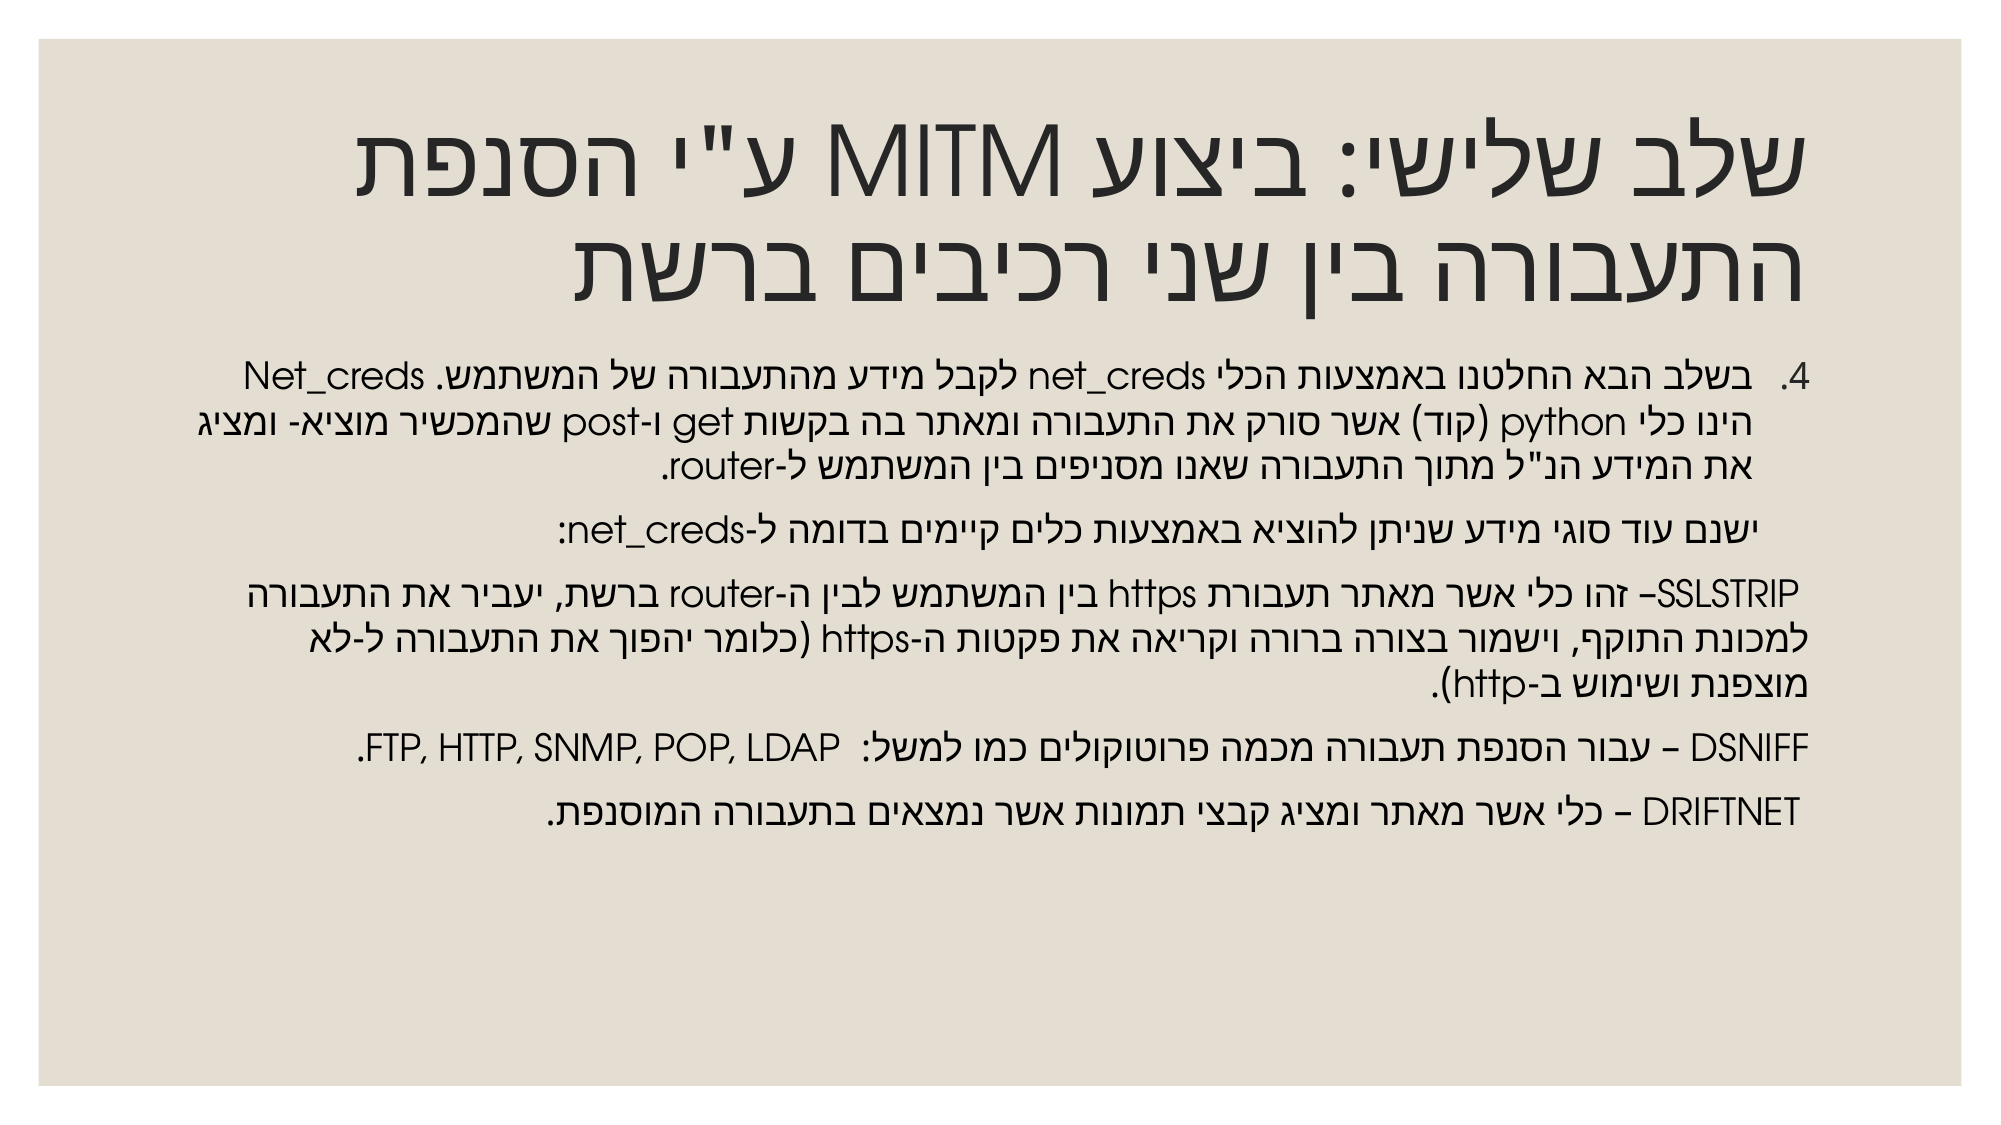

# שלב שלישי: ביצוע MITM ע"י הסנפת התעבורה בין שני רכיבים ברשת
בשלב הבא החלטנו באמצעות הכלי net_creds לקבל מידע מהתעבורה של המשתמש. Net_creds הינו כלי python (קוד) אשר סורק את התעבורה ומאתר בה בקשות get ו-post שהמכשיר מוציא- ומציג את המידע הנ"ל מתוך התעבורה שאנו מסניפים בין המשתמש ל-router.
     ישנם עוד סוגי מידע שניתן להוציא באמצעות כלים קיימים בדומה ל-net_creds:
 	SSLSTRIP– זהו כלי אשר מאתר תעבורת https בין המשתמש לבין ה-router ברשת, יעביר את 	התעבורה למכונת התוקף, וישמור בצורה ברורה וקריאה את פקטות ה-https (כלומר יהפוך את 	התעבורה ל-לא מוצפנת ושימוש ב-http).
	DSNIFF – עבור הסנפת תעבורה מכמה פרוטוקולים כמו למשל:  FTP, HTTP, SNMP, POP, LDAP.
	 DRIFTNET – כלי אשר מאתר ומציג קבצי תמונות אשר נמצאים בתעבורה המוסנפת.